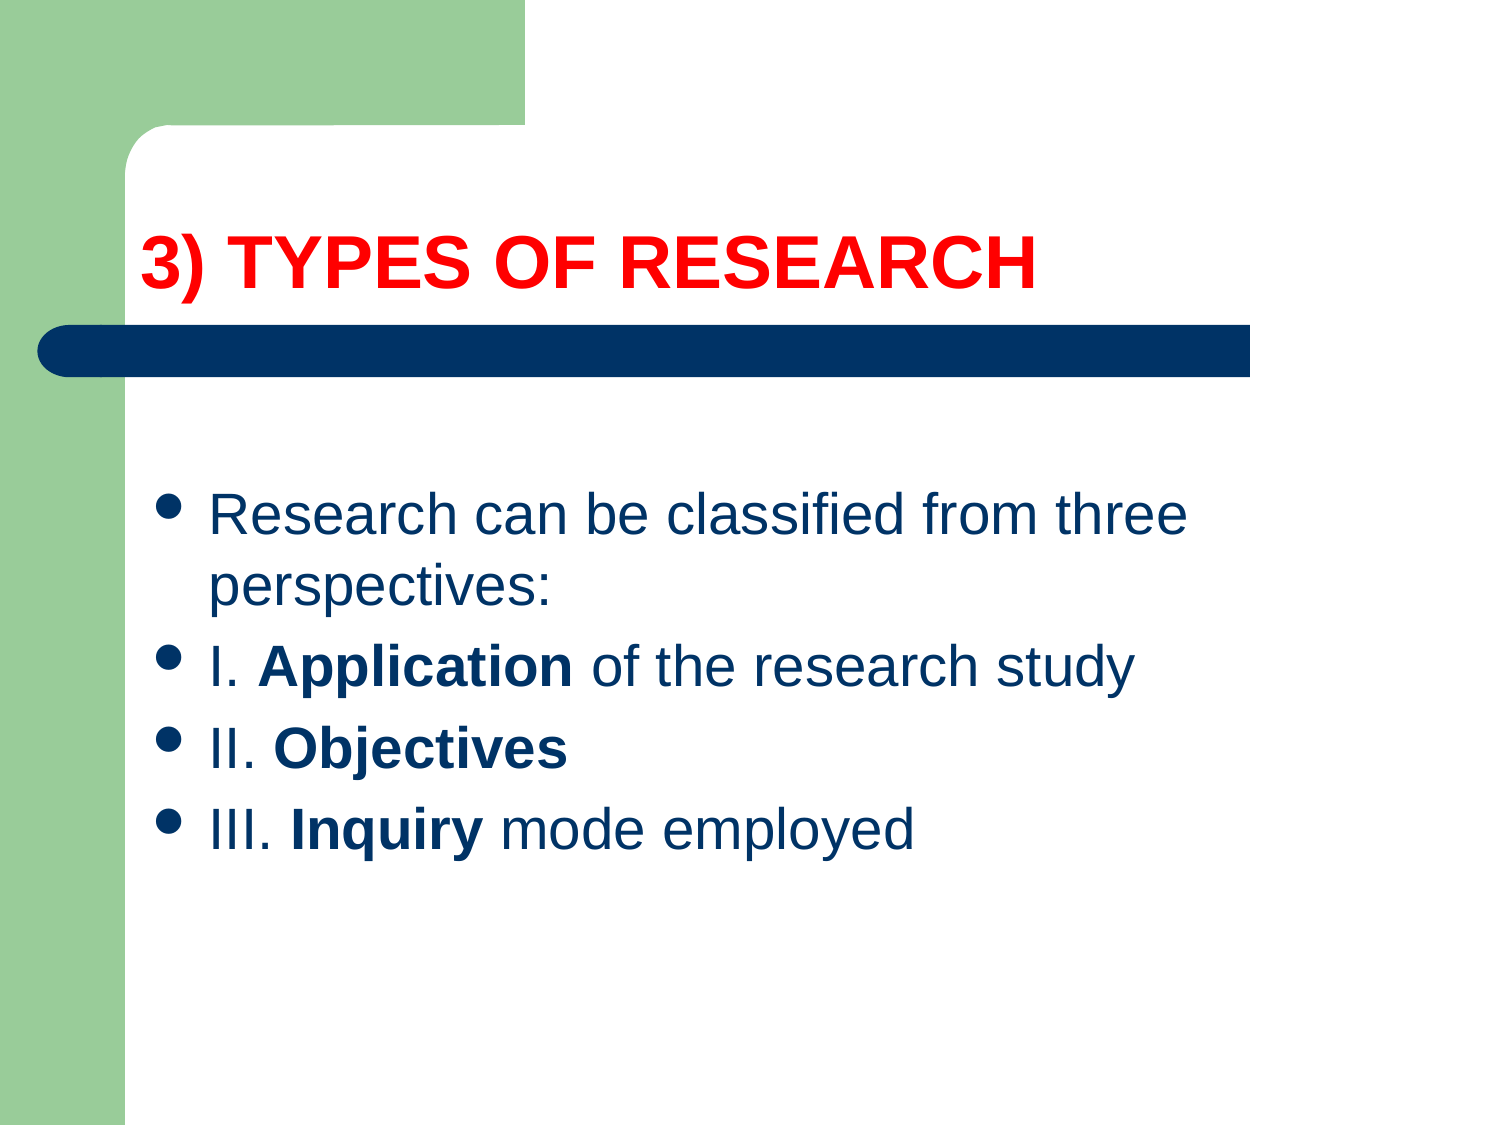

# 3) TYPES OF RESEARCH

Research can be classified from three perspectives:
I. Application of the research study
II. Objectives
III. Inquiry mode employed